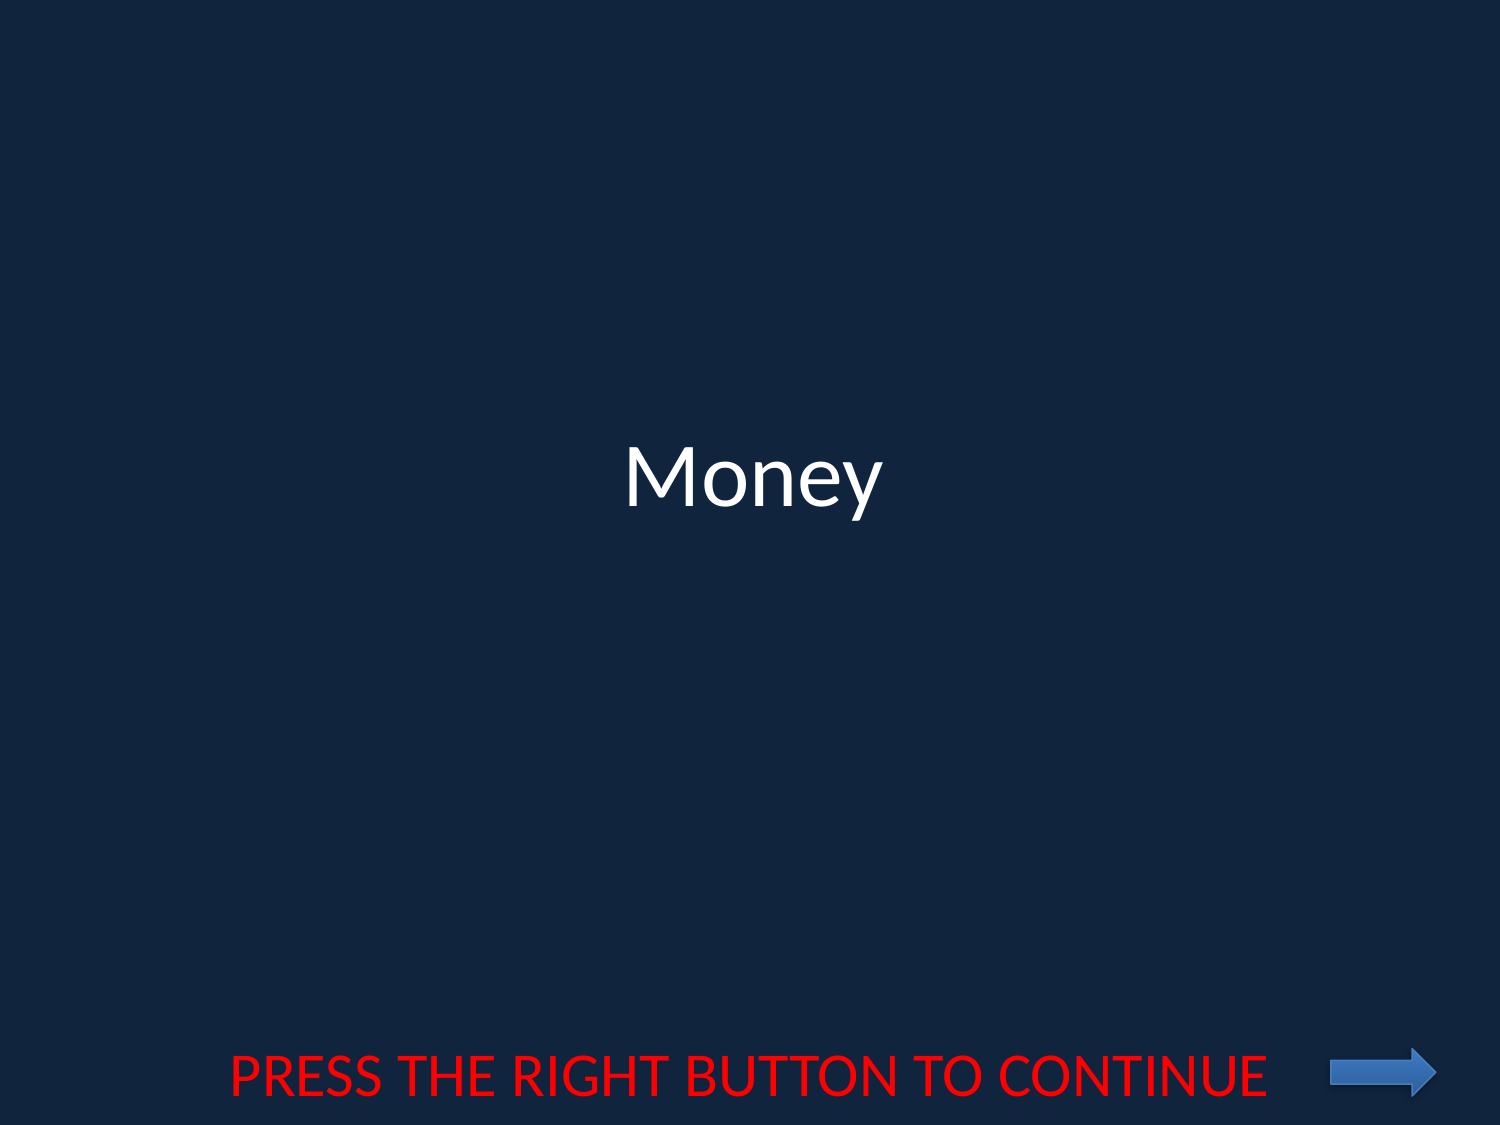

# Money
PRESS THE RIGHT BUTTON TO CONTINUE